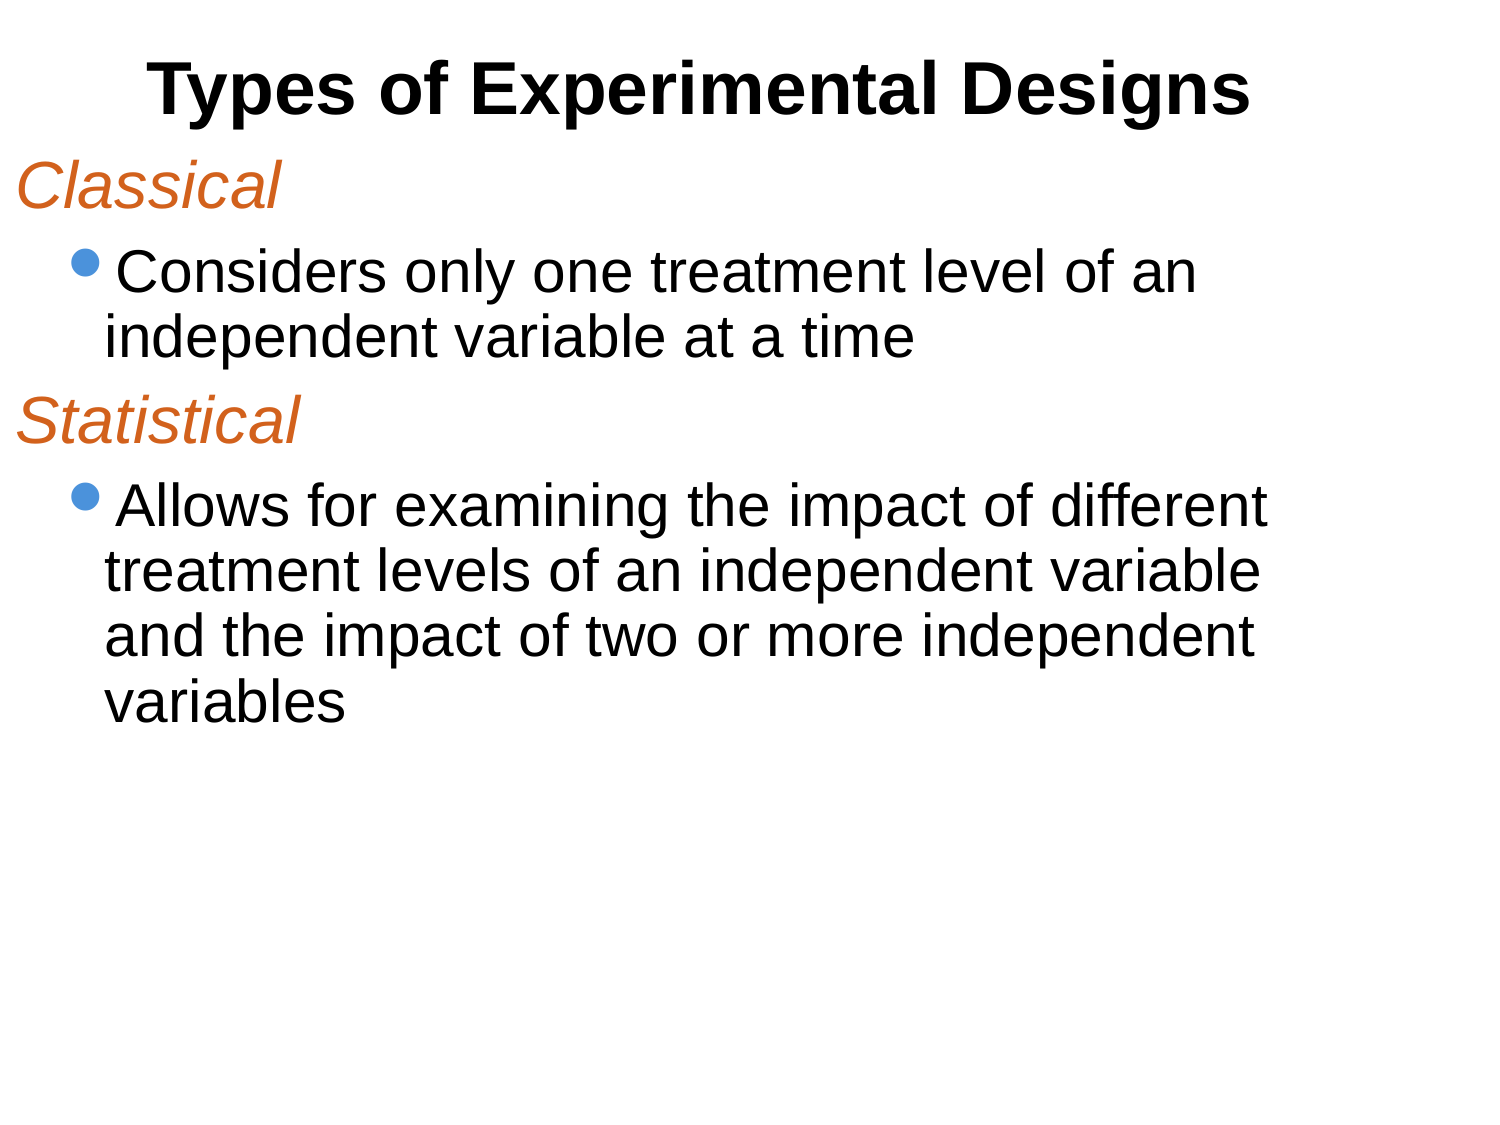

Types of Experimental Designs
Classical
Considers only one treatment level of an independent variable at a time
Statistical
Allows for examining the impact of different treatment levels of an independent variable and the impact of two or more independent variables